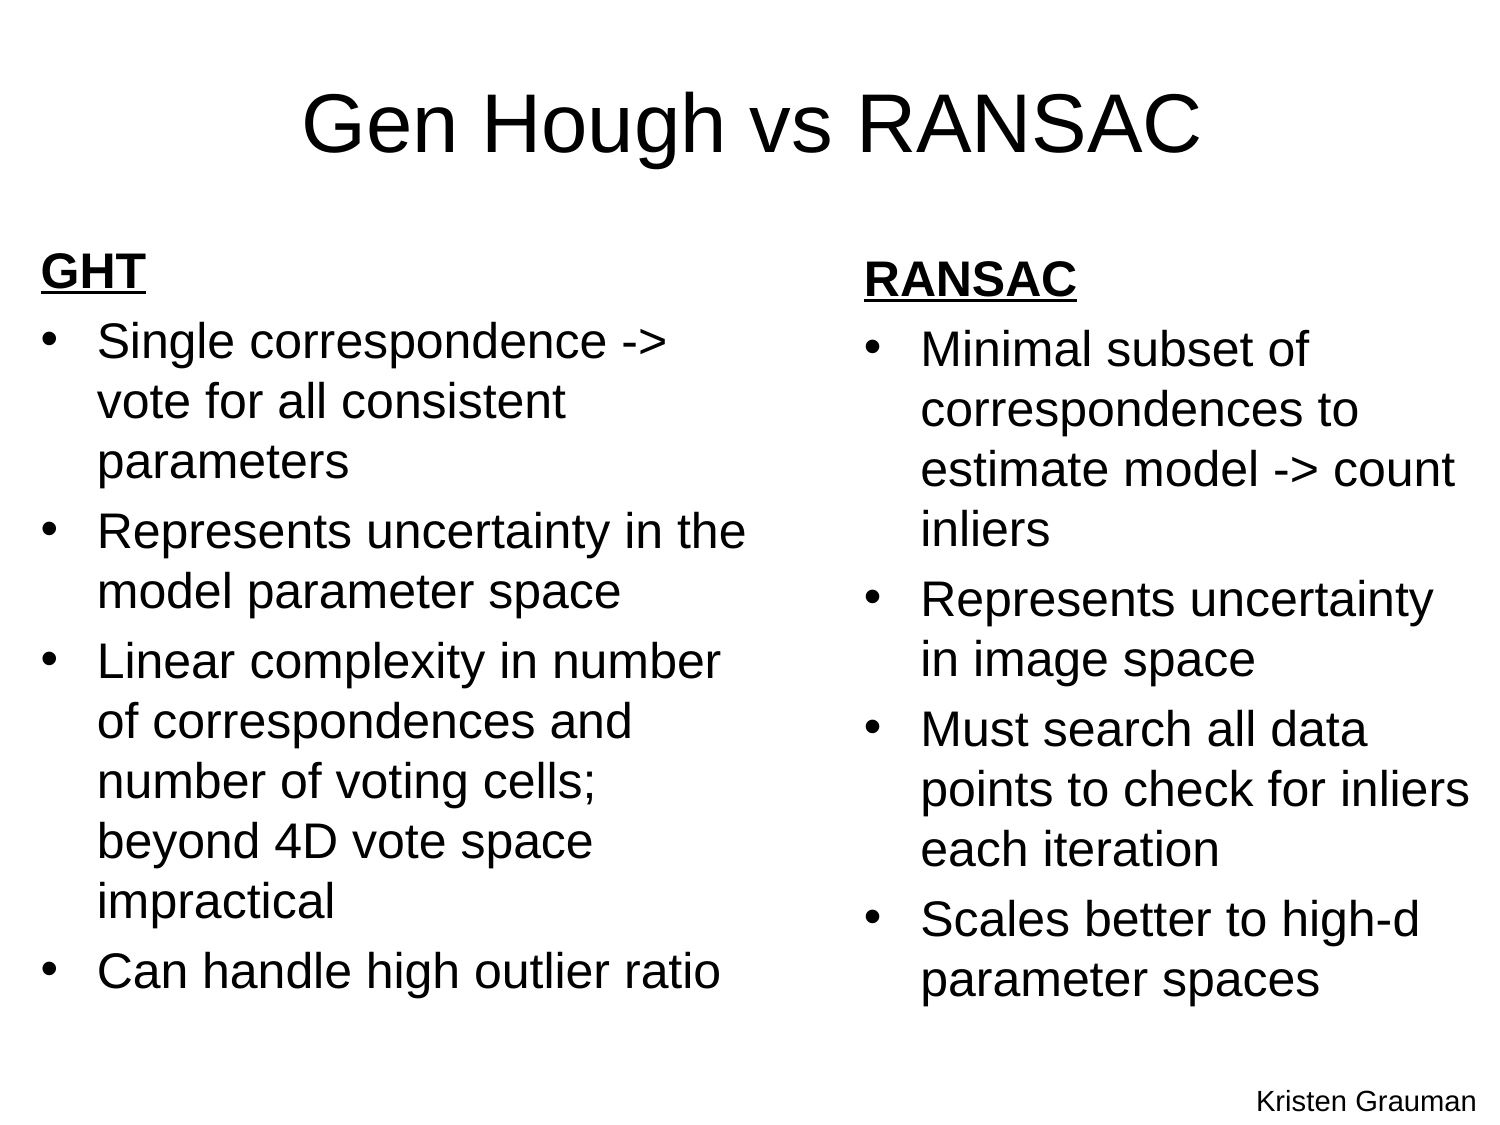

Gen Hough vs RANSAC
GHT
Single correspondence -> vote for all consistent parameters
Represents uncertainty in the model parameter space
Linear complexity in number of correspondences and number of voting cells; beyond 4D vote space impractical
Can handle high outlier ratio
RANSAC
Minimal subset of correspondences to estimate model -> count inliers
Represents uncertainty in image space
Must search all data points to check for inliers each iteration
Scales better to high-d parameter spaces
Kristen Grauman